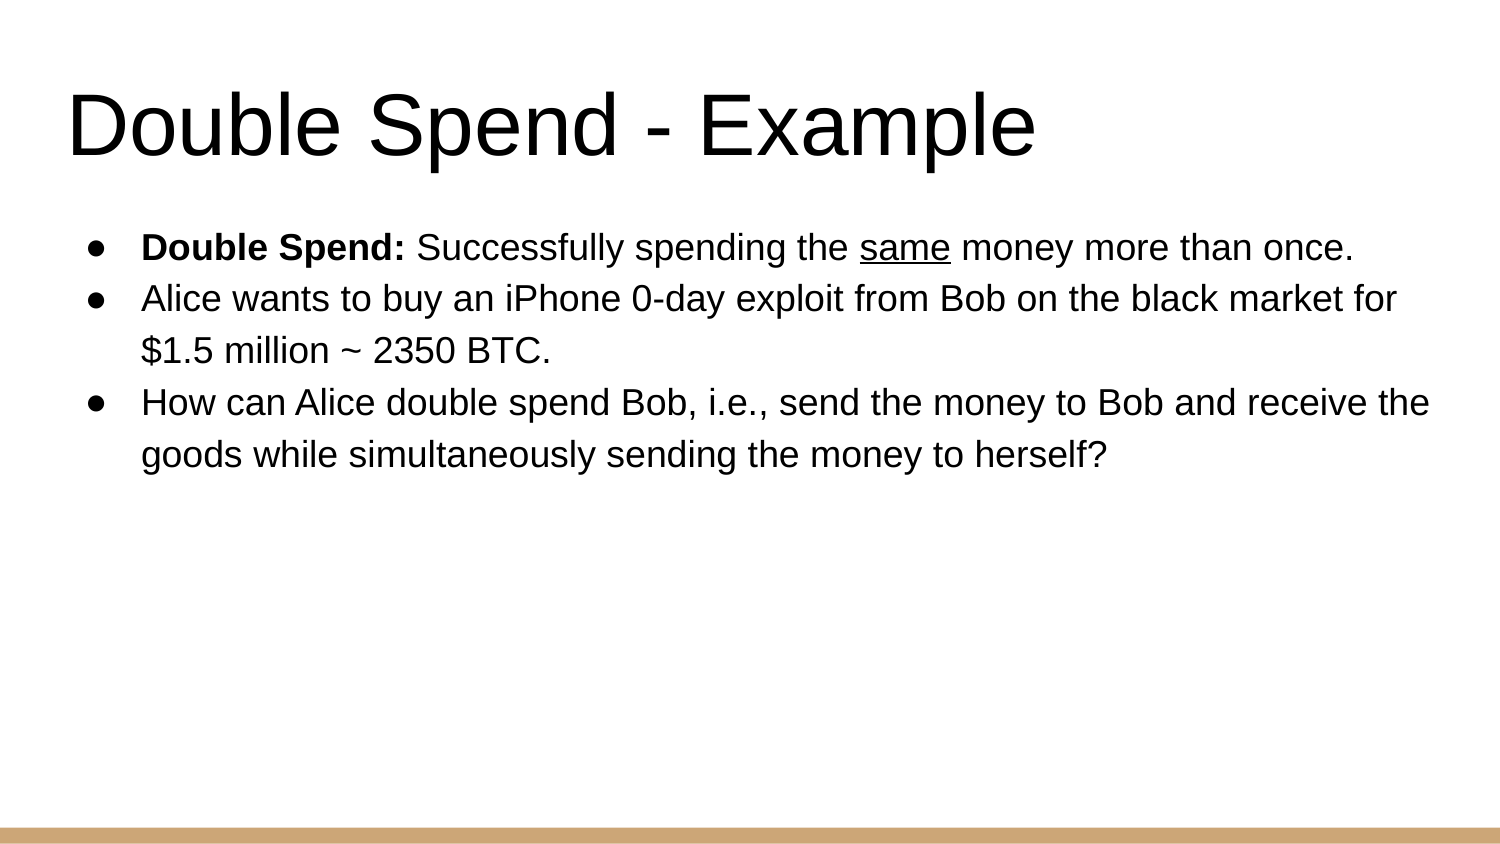

# Double Spend - Example
Double Spend: Successfully spending the same money more than once.
Alice wants to buy an iPhone 0-day exploit from Bob on the black market for $1.5 million ~ 2350 BTC.
How can Alice double spend Bob, i.e., send the money to Bob and receive the goods while simultaneously sending the money to herself?